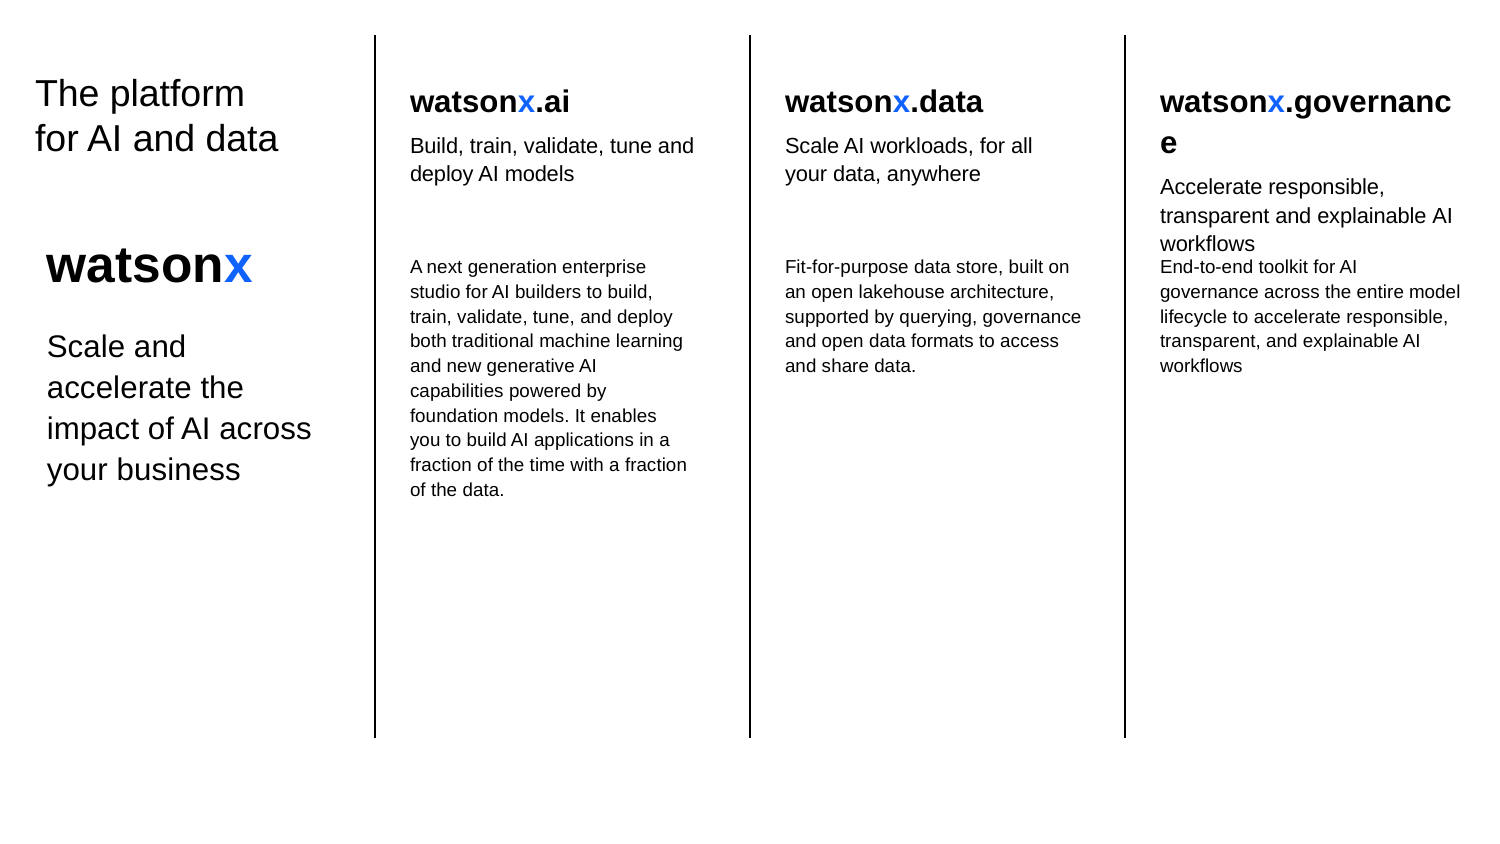

The platform
for AI and data
watsonx.ai
Build, train, validate, tune and
deploy AI models
watsonx.data
Scale AI workloads, for all
your data, anywhere
watsonx.governance
Accelerate responsible, transparent and explainable AI workflows
# watsonx Scale and accelerate the impact of AI across your business
Fit-for-purpose data store, built on an open lakehouse architecture, supported by querying, governance and open data formats to access and share data.
End-to-end toolkit for AI governance across the entire model lifecycle to accelerate responsible, transparent, and explainable AI workflows

A next generation enterprise studio for AI builders to build, train, validate, tune, and deploy both traditional machine learning and new generative AI capabilities powered by foundation models. It enables you to build AI applications in a fraction of the time with a fraction of the data.